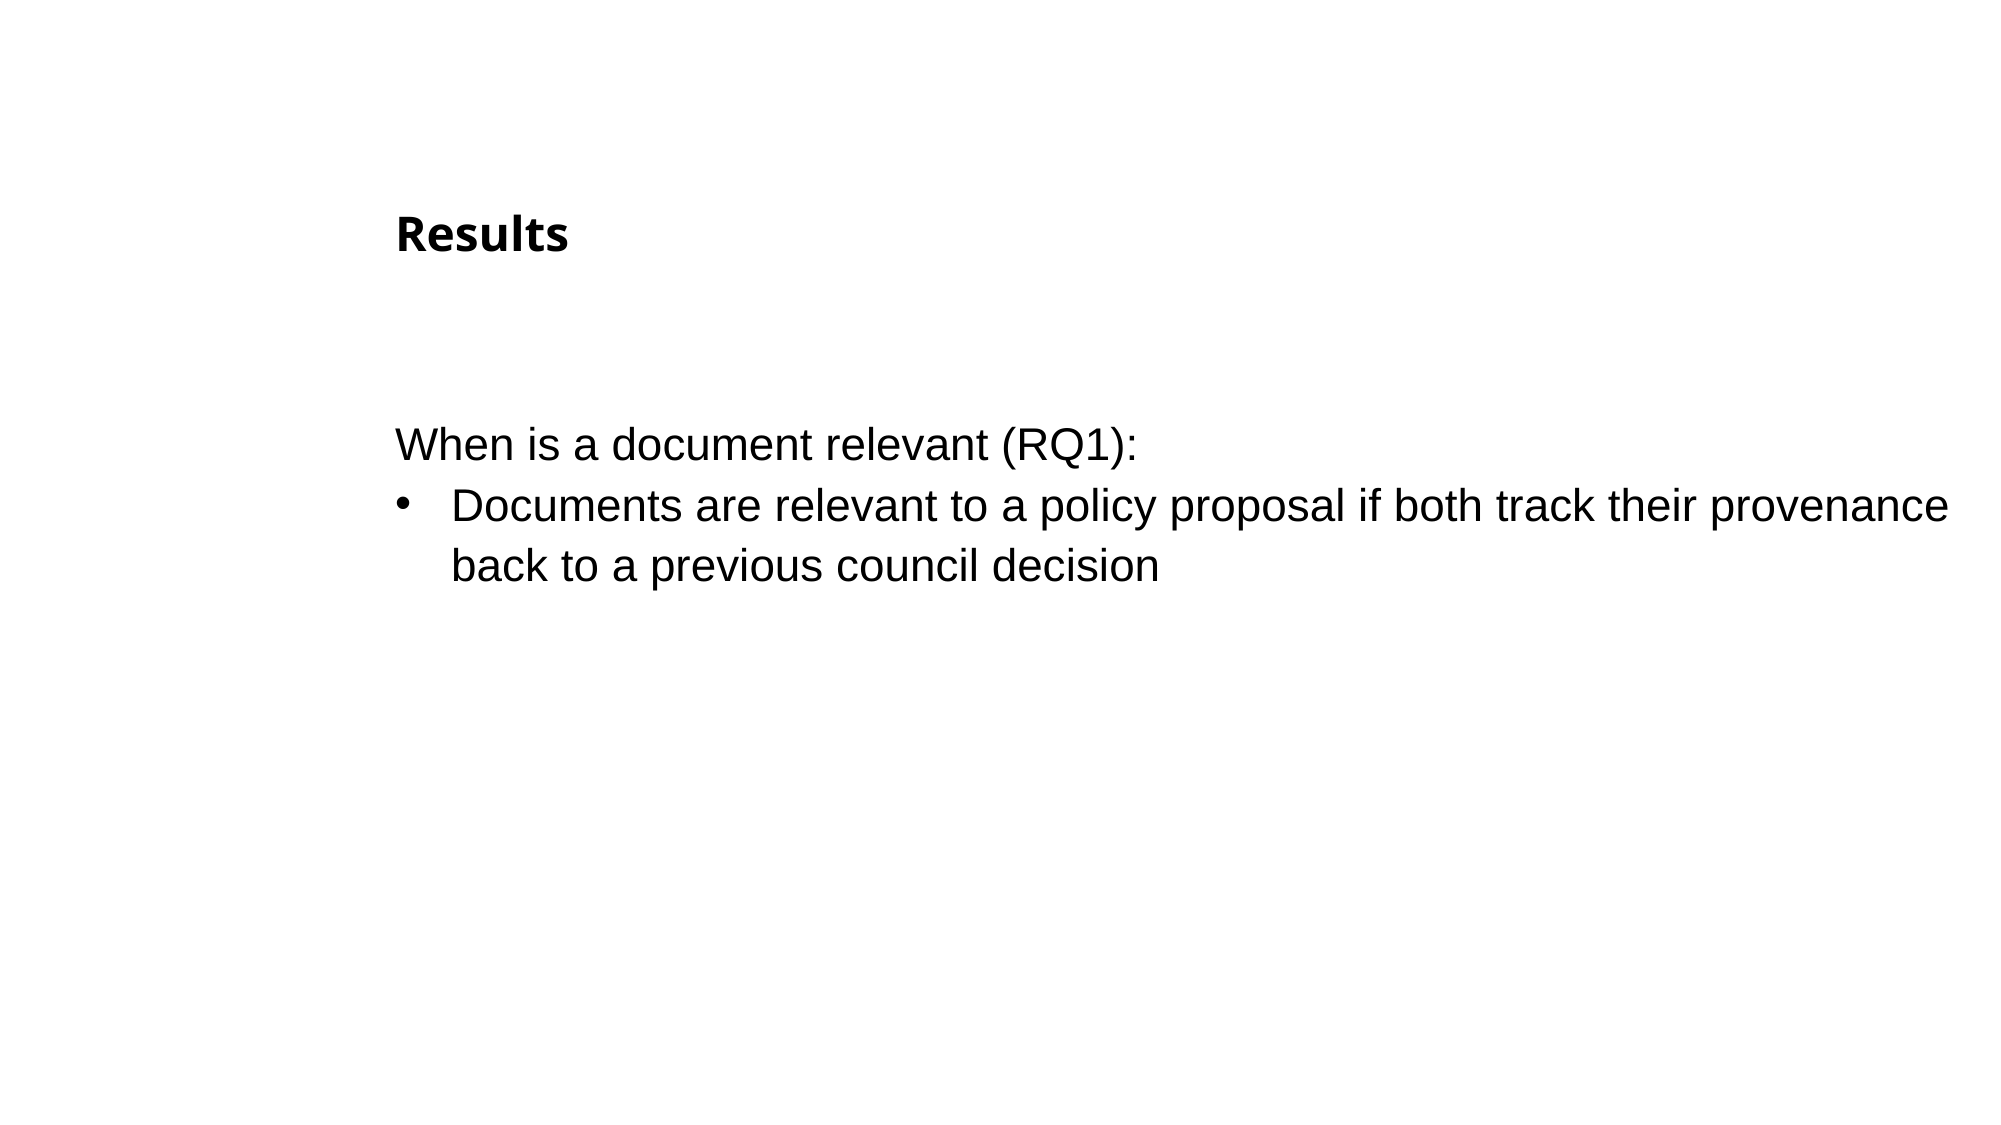

# Results
When is a document relevant (RQ1):
Documents are relevant to a policy proposal if both track their provenance back to a previous council decision